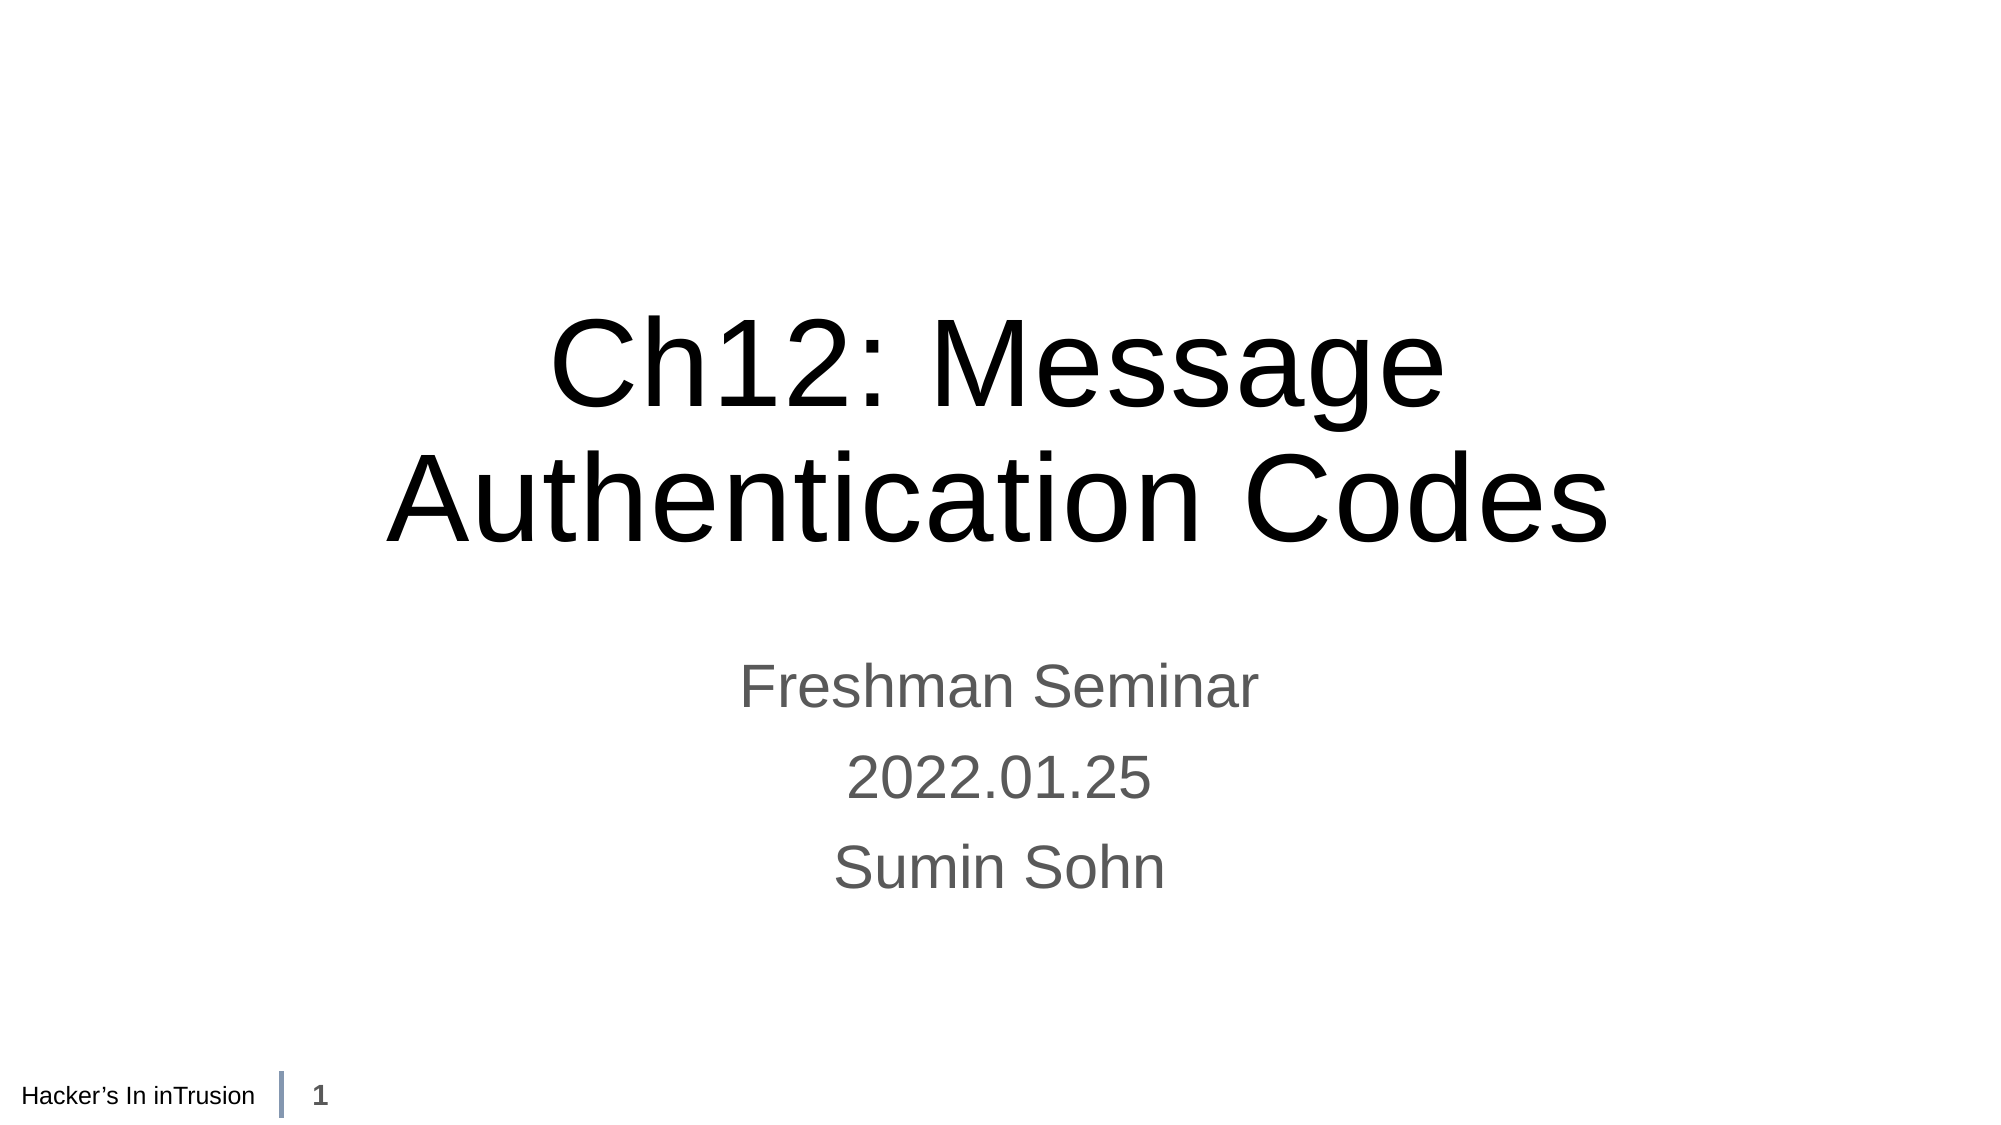

# Ch12: Message Authentication Codes
Freshman Seminar
2022.01.25
Sumin Sohn